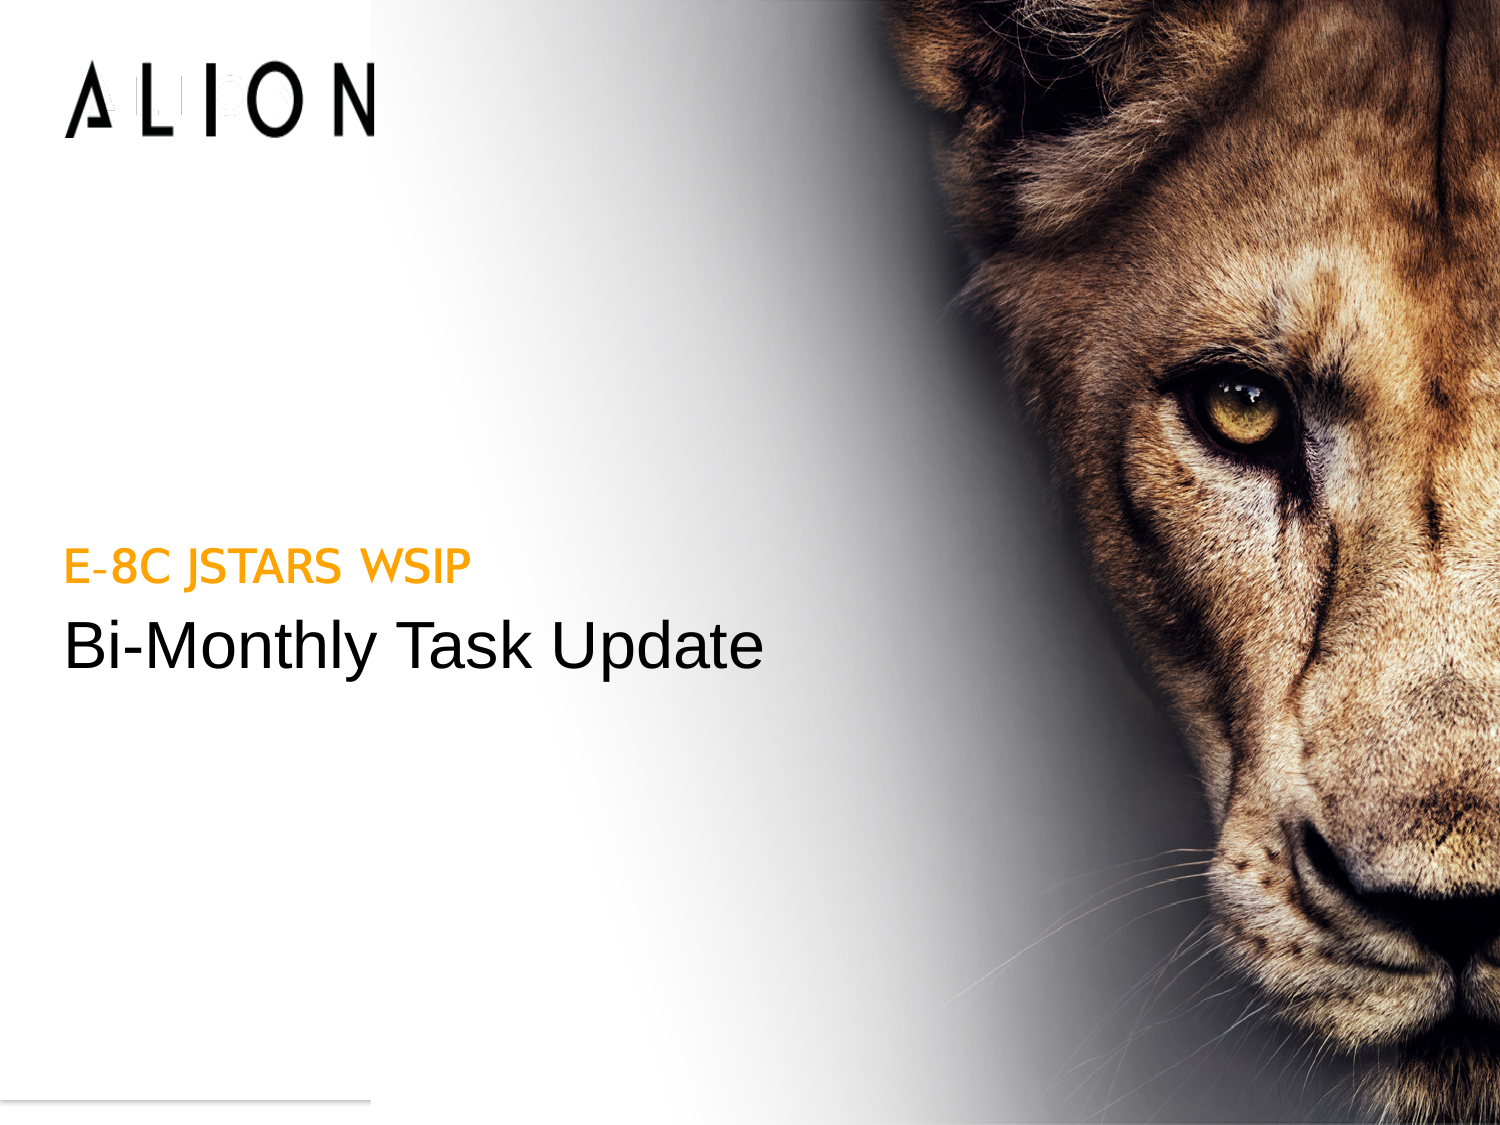

# E-8C JSTARS WSIP
Bi-Monthly Task Update